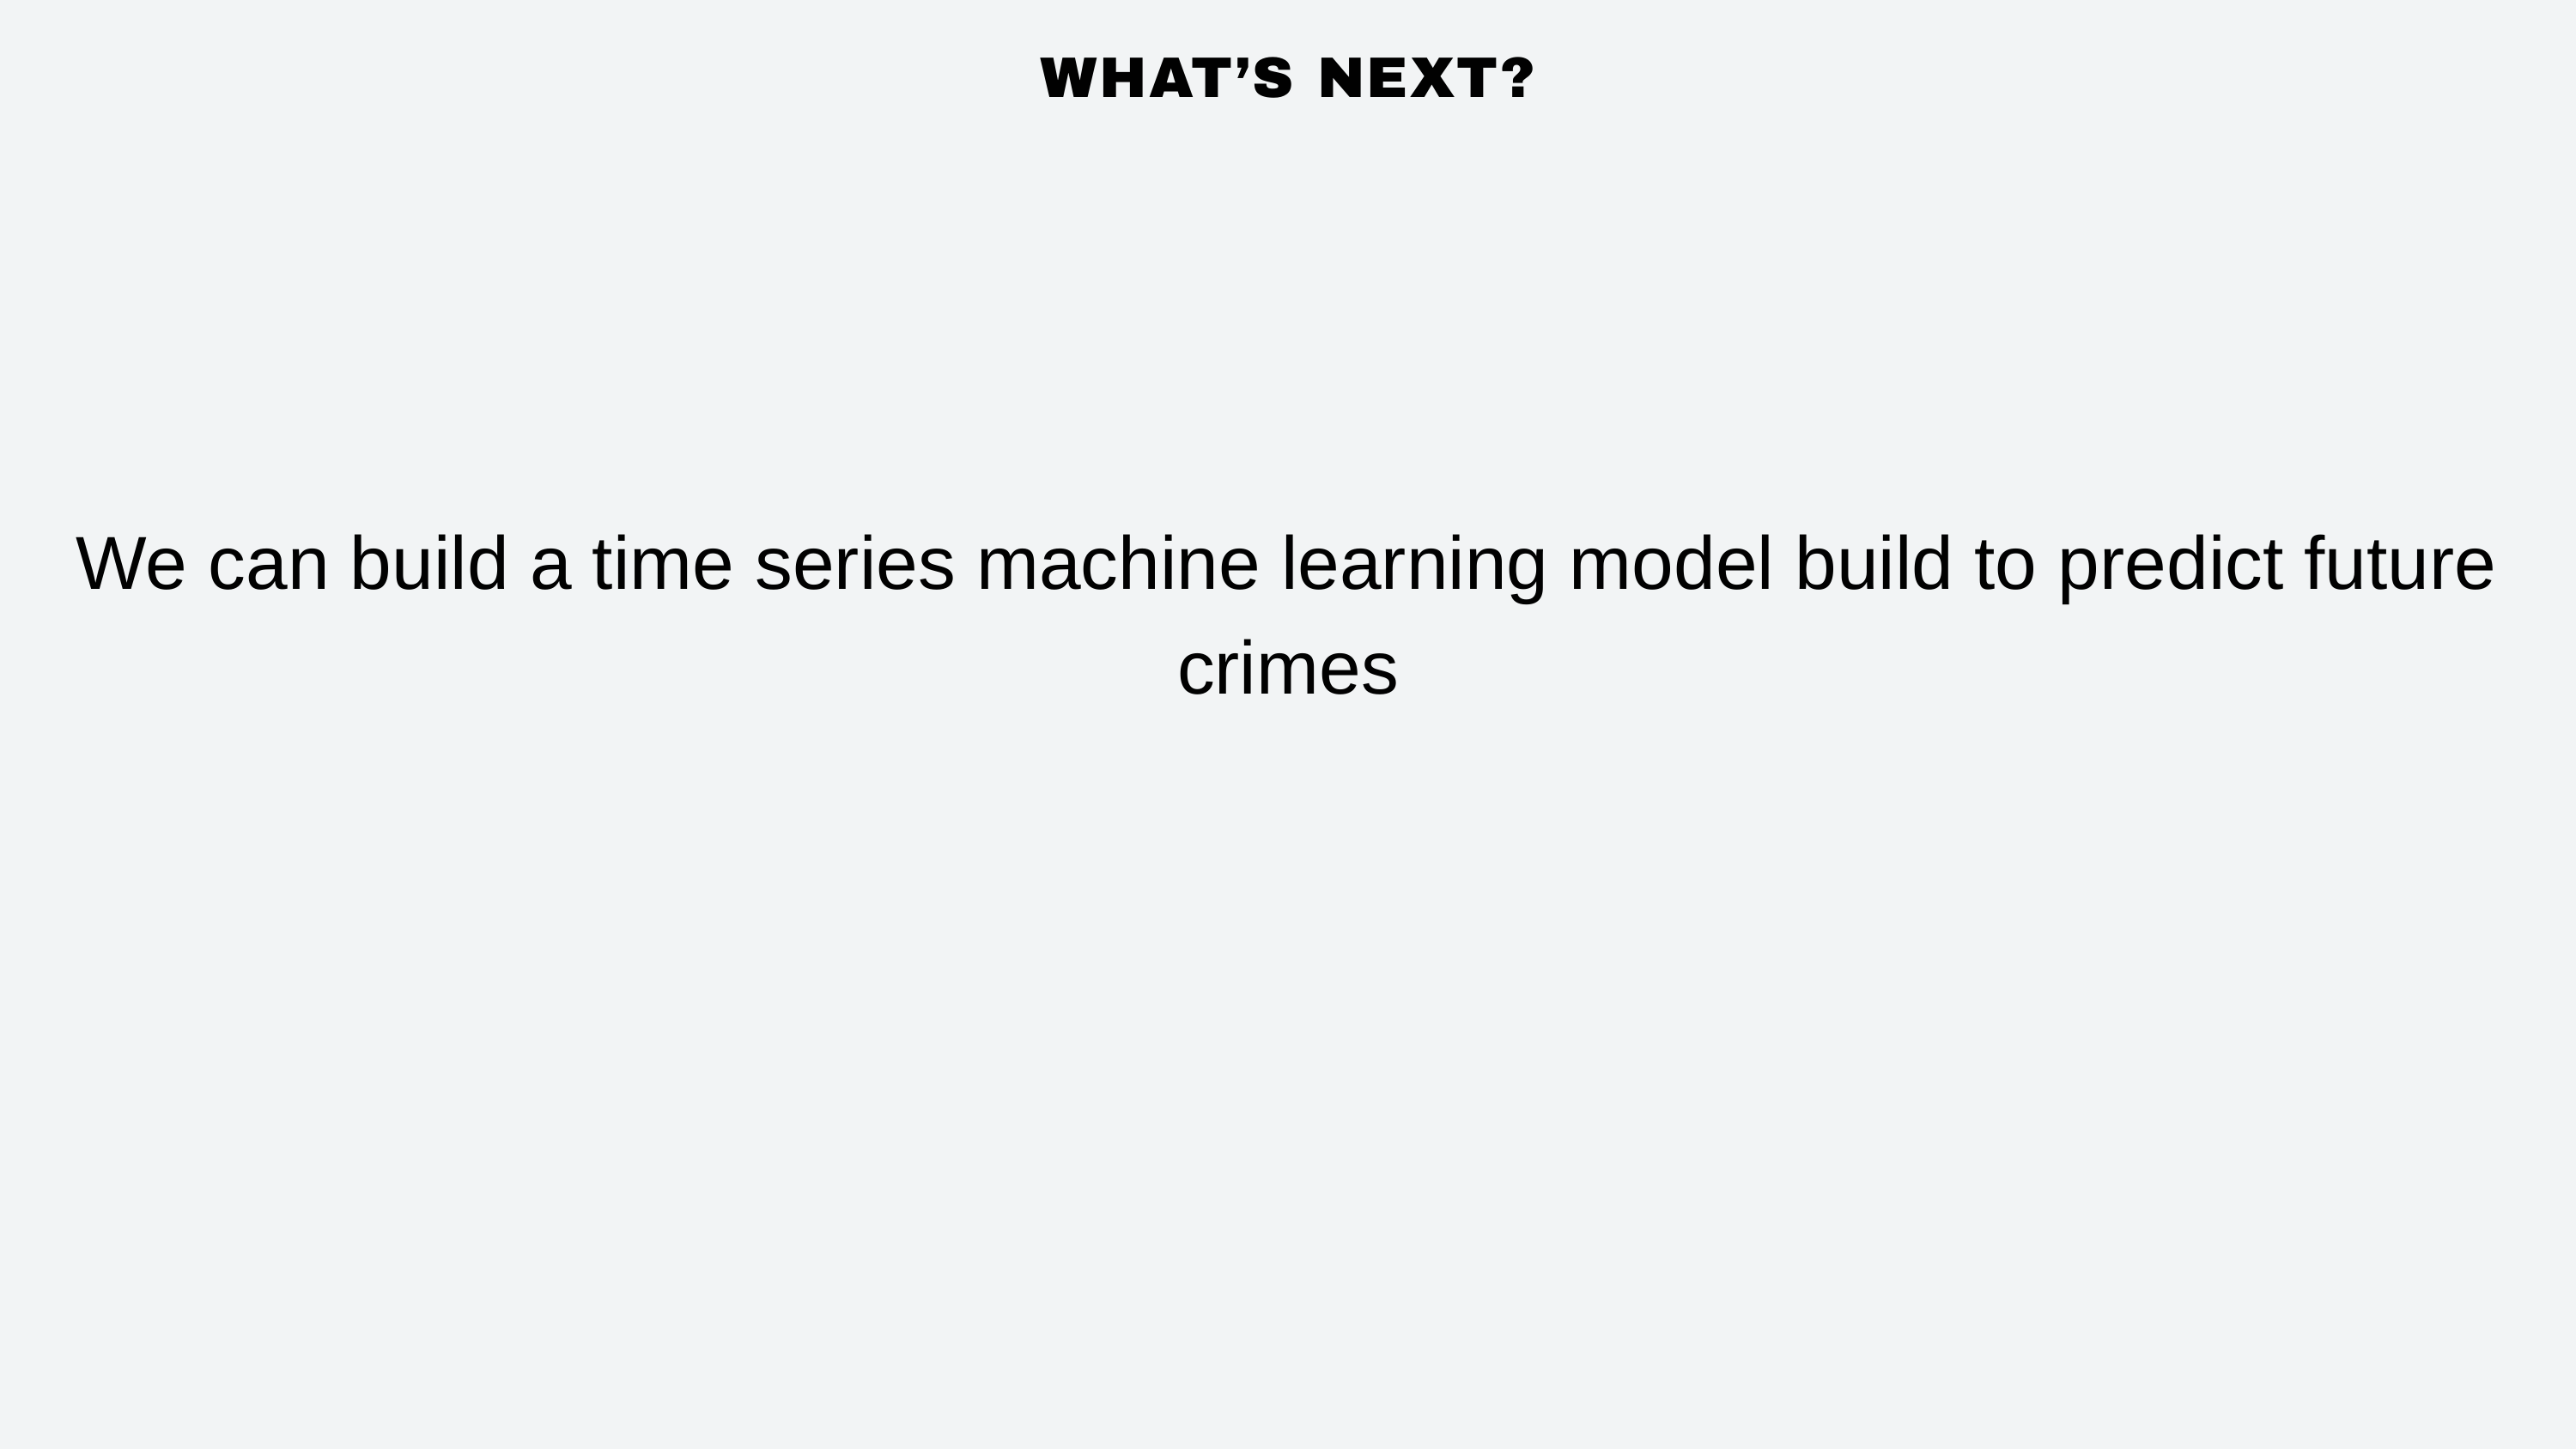

WHAT’S NEXT?
We can build a time series machine learning model build to predict future crimes